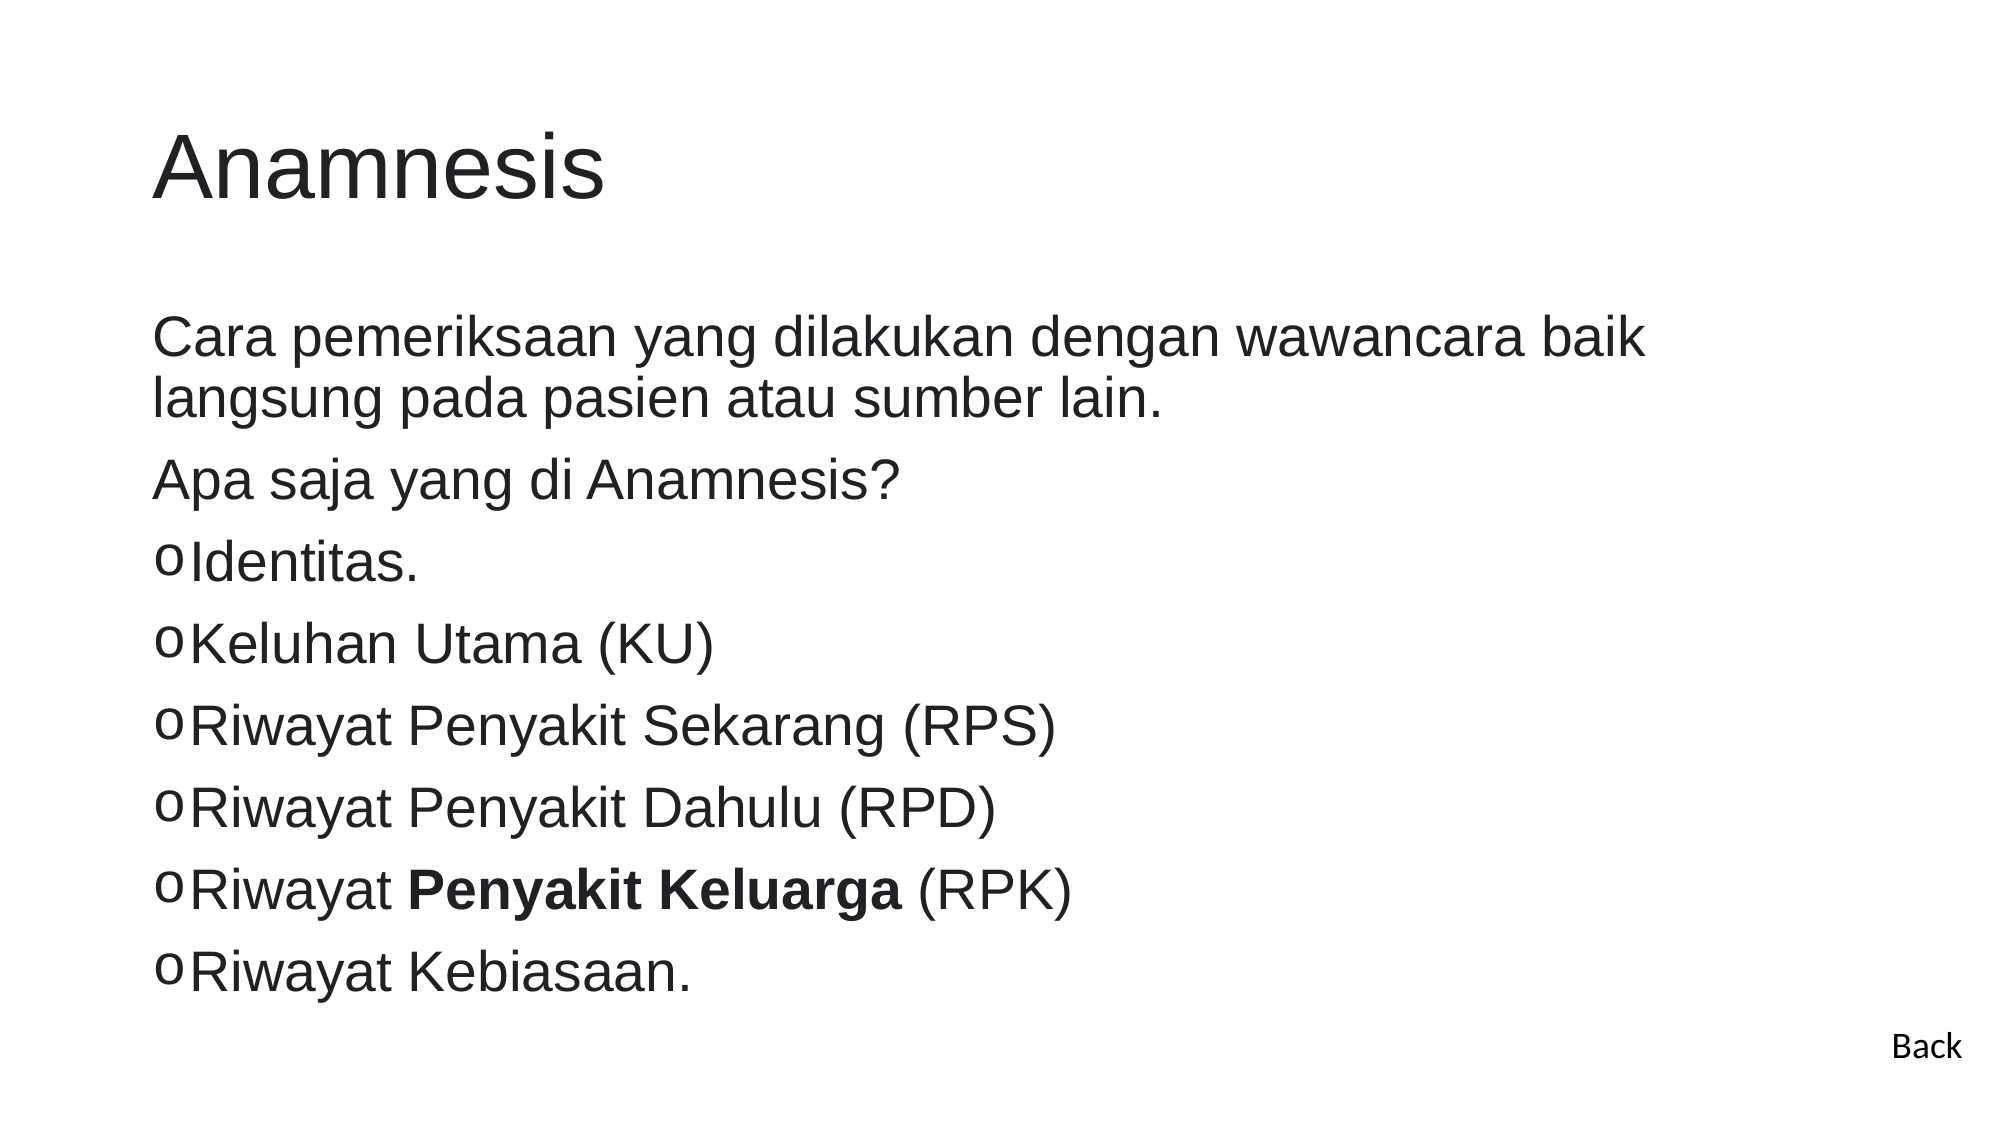

# Anamnesis
Cara pemeriksaan yang dilakukan dengan wawancara baik langsung pada pasien atau sumber lain.
Apa saja yang di Anamnesis?
Identitas.
Keluhan Utama (KU)
Riwayat Penyakit Sekarang (RPS)
Riwayat Penyakit Dahulu (RPD)
Riwayat Penyakit Keluarga (RPK)
Riwayat Kebiasaan.

Back